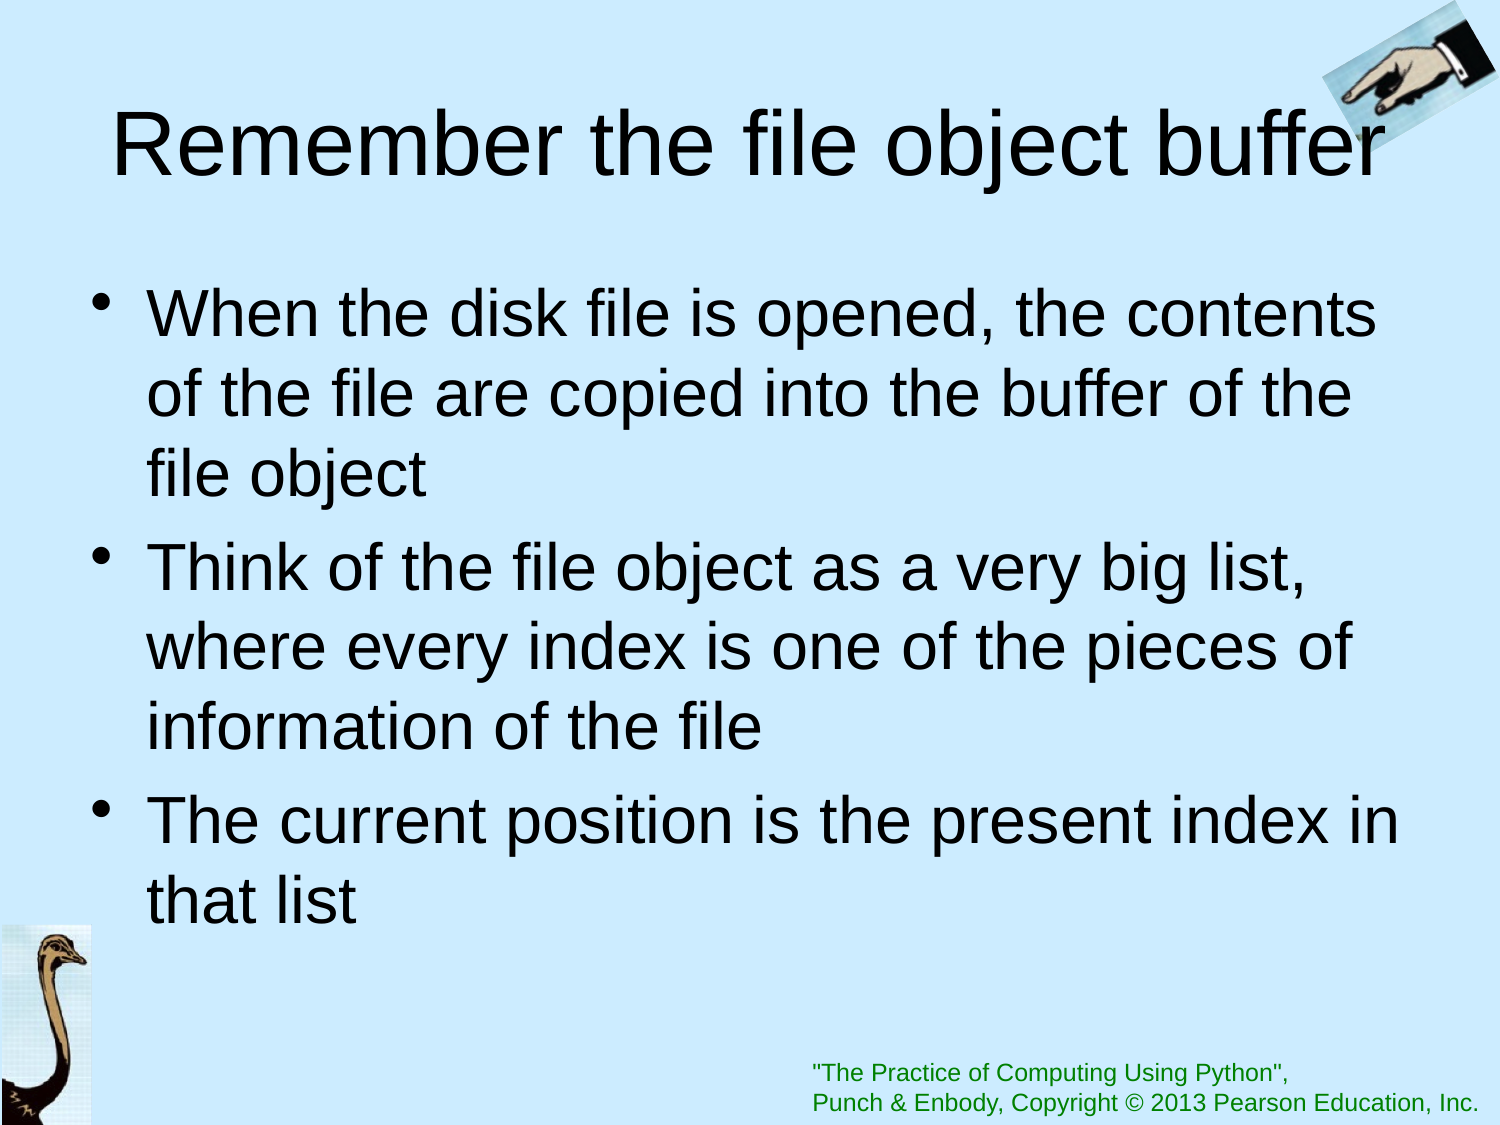

# Remember the file object buffer
When the disk file is opened, the contents of the file are copied into the buffer of the file object
Think of the file object as a very big list, where every index is one of the pieces of information of the file
The current position is the present index in that list